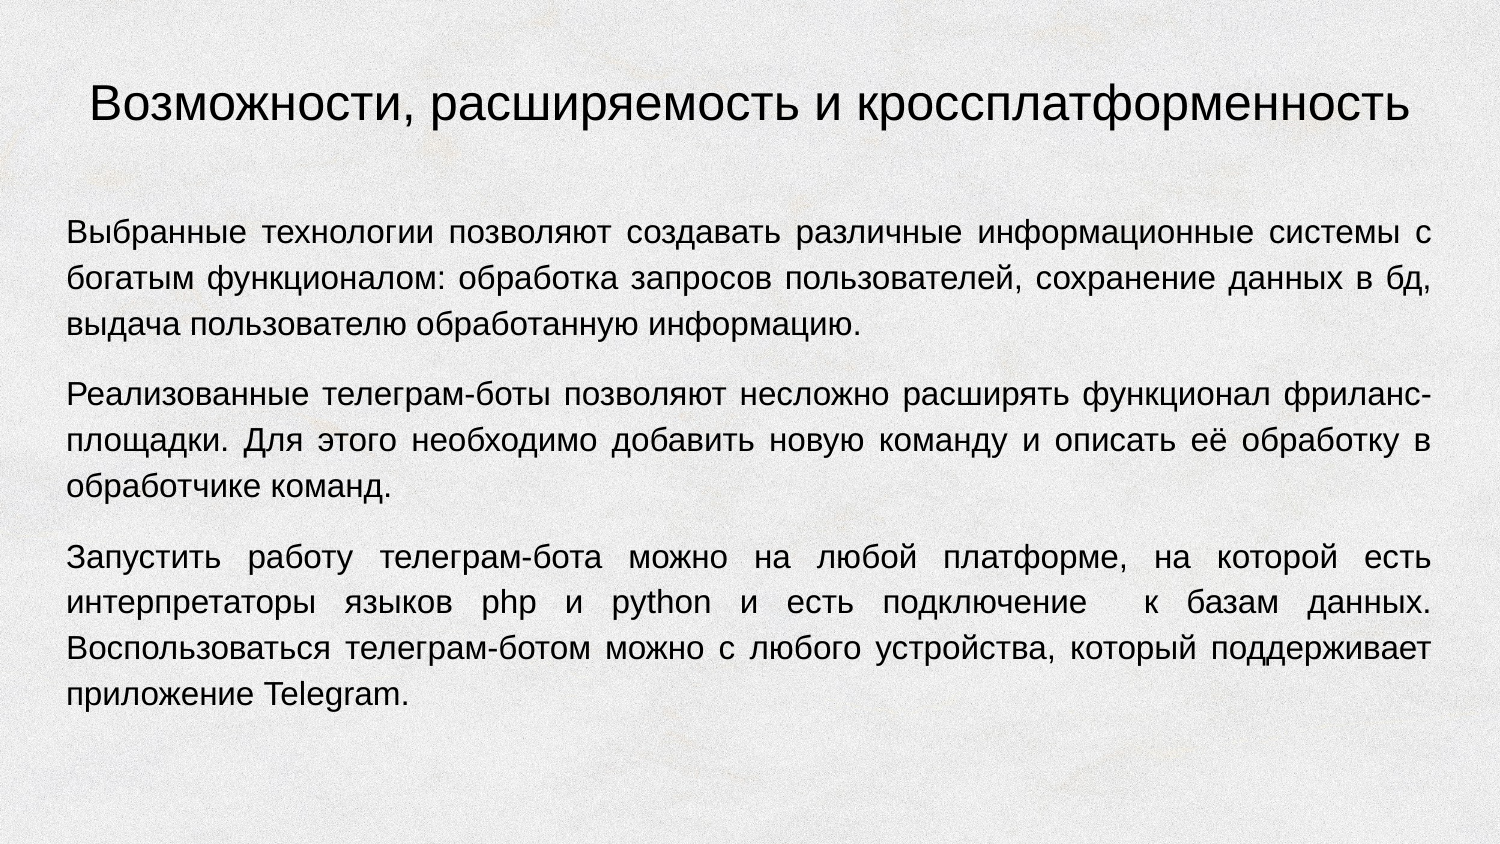

# Возможности, расширяемость и кроссплатформенность
Выбранные технологии позволяют создавать различные информационные системы с богатым функционалом: обработка запросов пользователей, сохранение данных в бд, выдача пользователю обработанную информацию.
Реализованные телеграм-боты позволяют несложно расширять функционал фриланс-площадки. Для этого необходимо добавить новую команду и описать её обработку в обработчике команд.
Запустить работу телеграм-бота можно на любой платформе, на которой есть интерпретаторы языков php и python и есть подключение  к базам данных. Воспользоваться телеграм-ботом можно с любого устройства, который поддерживает приложение Telegram.